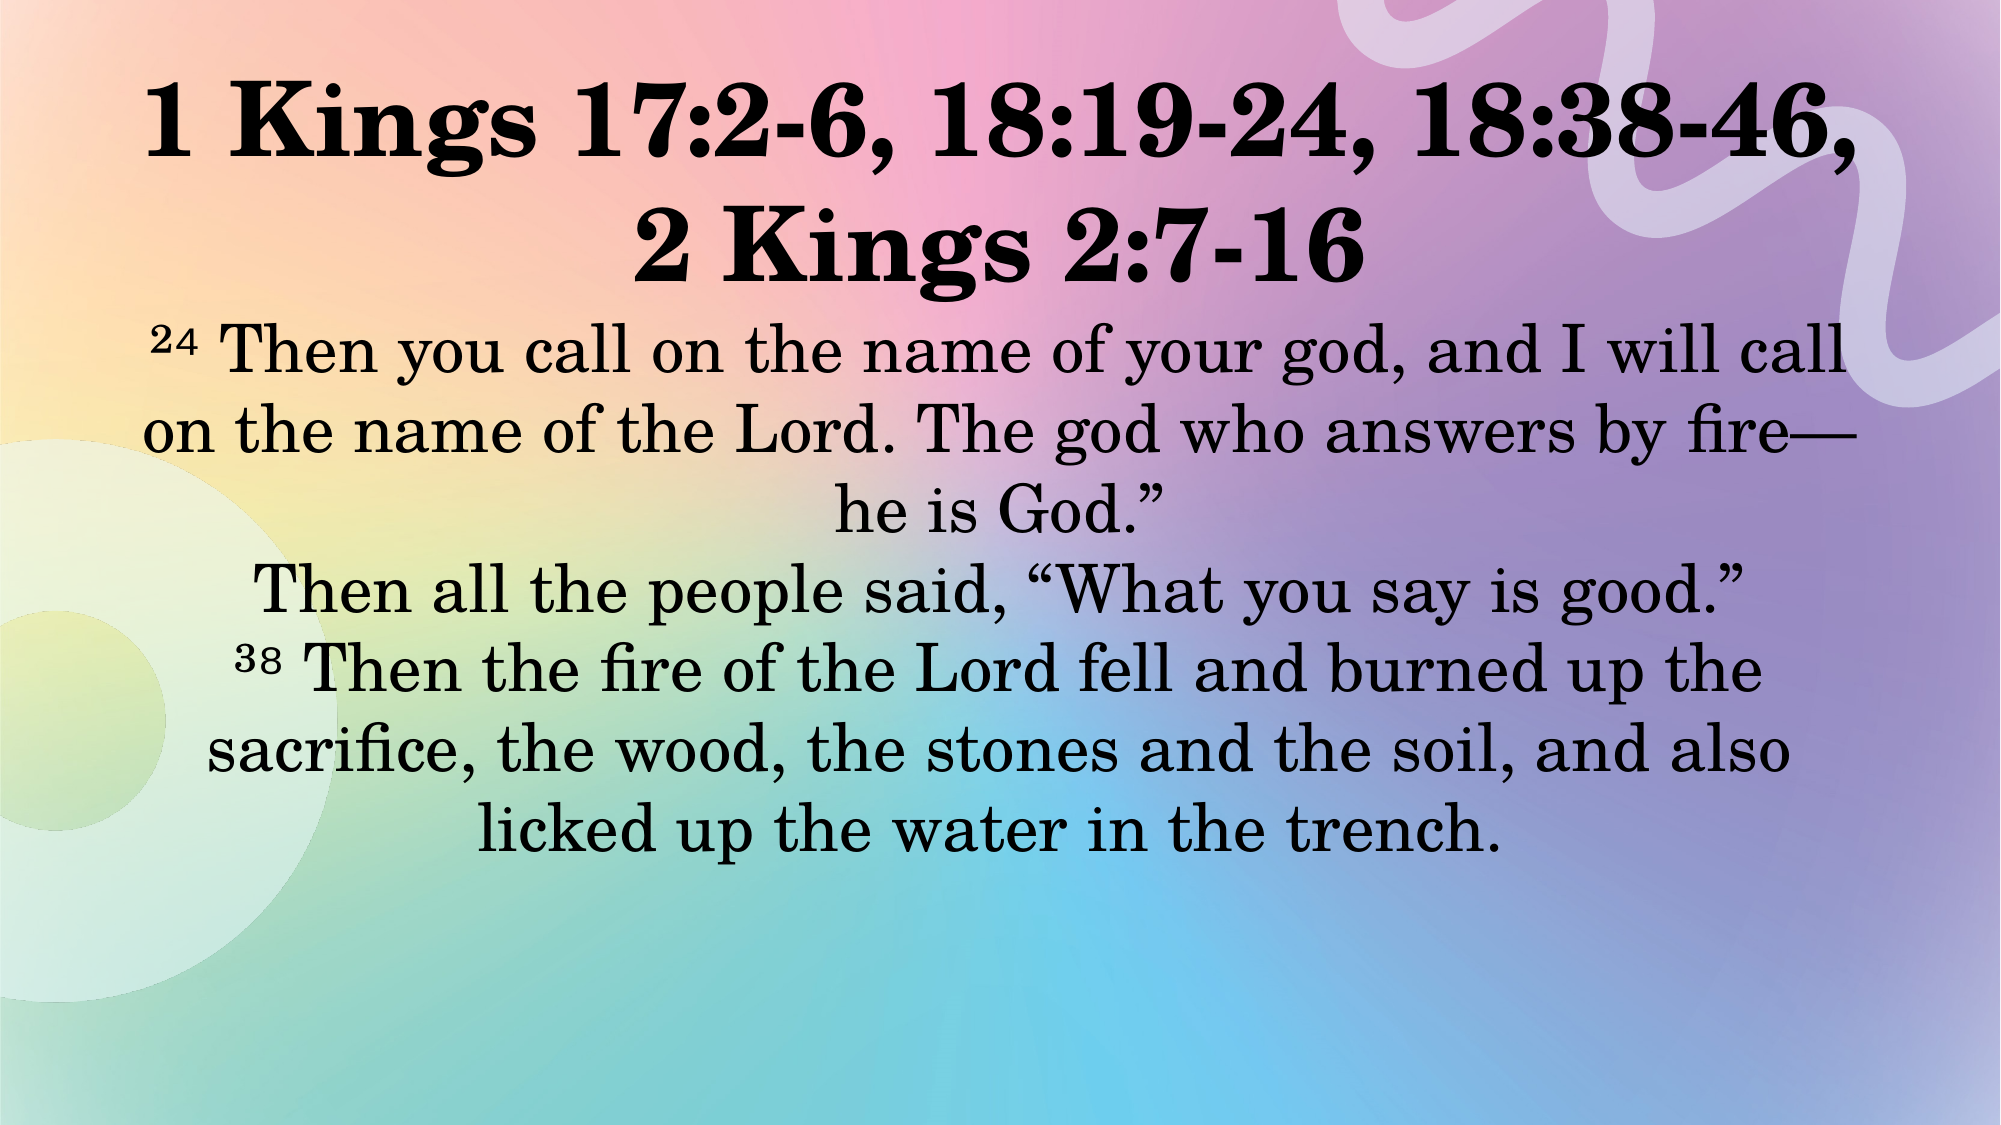

1 Kings 17:2-6, 18:19-24, 18:38-46, 2 Kings 2:7-16
²⁴ Then you call on the name of your god, and I will call on the name of the Lord. The god who answers by fire—he is God.”
Then all the people said, “What you say is good.”
³⁸ Then the fire of the Lord fell and burned up the sacrifice, the wood, the stones and the soil, and also licked up the water in the trench.